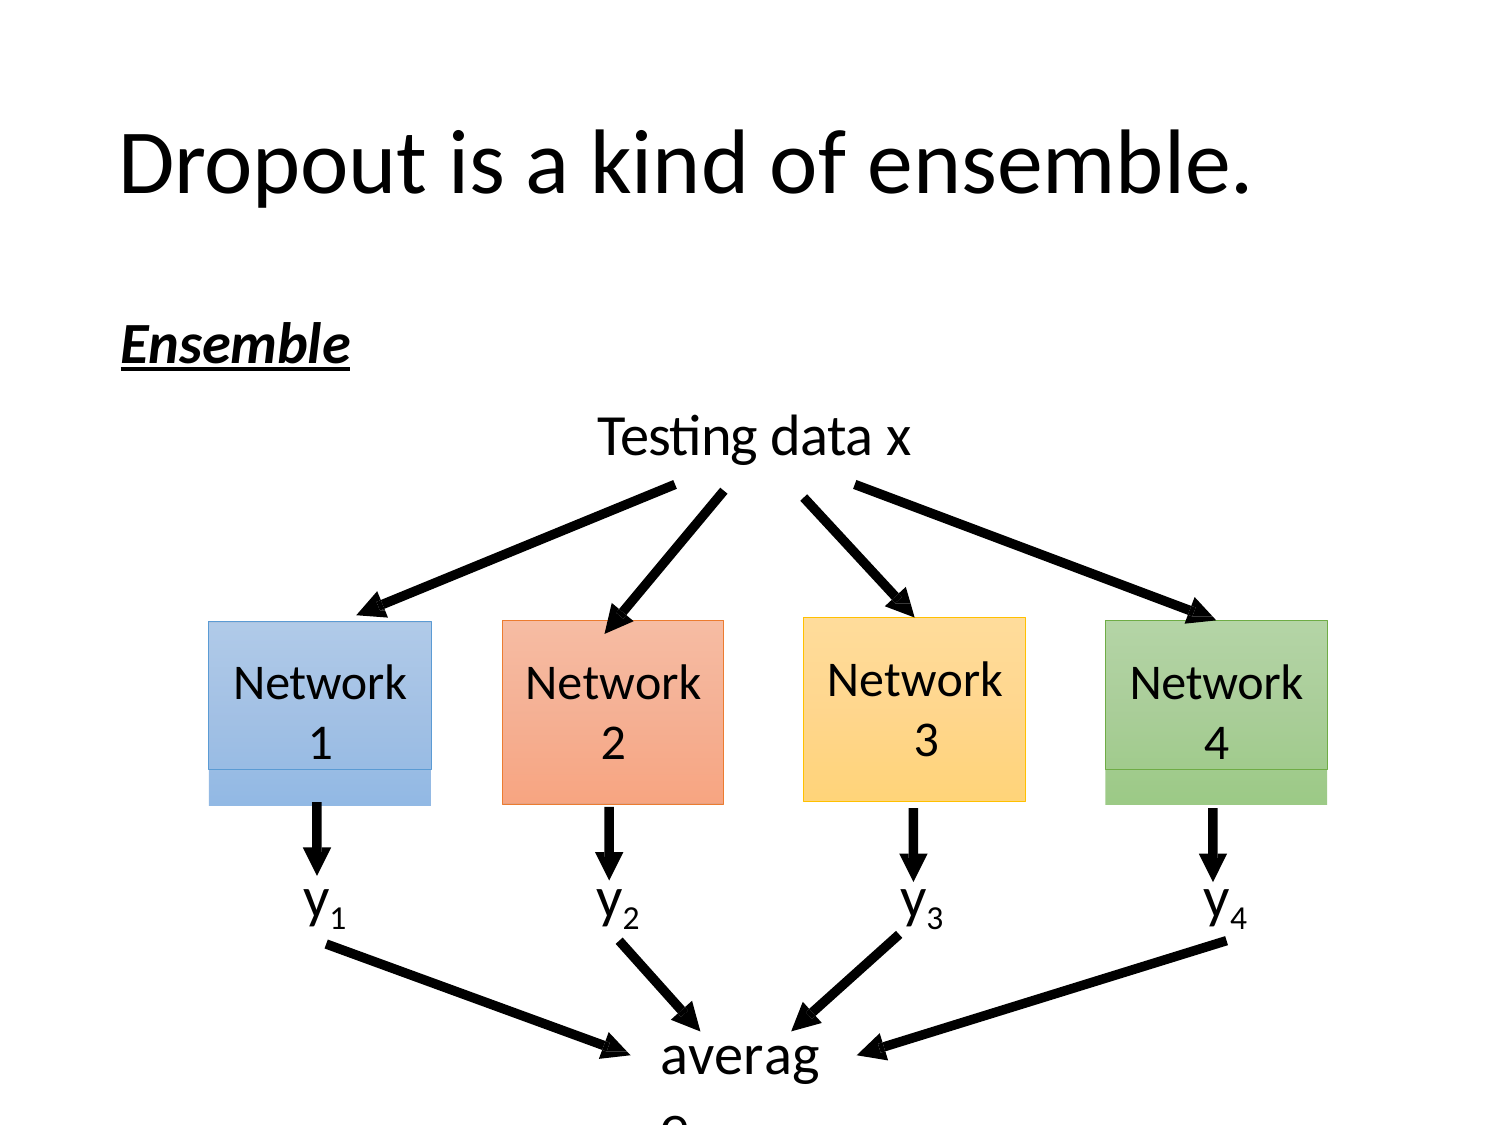

# Dropout is a kind of ensemble.
Ensemble
Testing data x

Network
4

Network
1
Network  3
Network
2

y1
y2
y3
y4

average